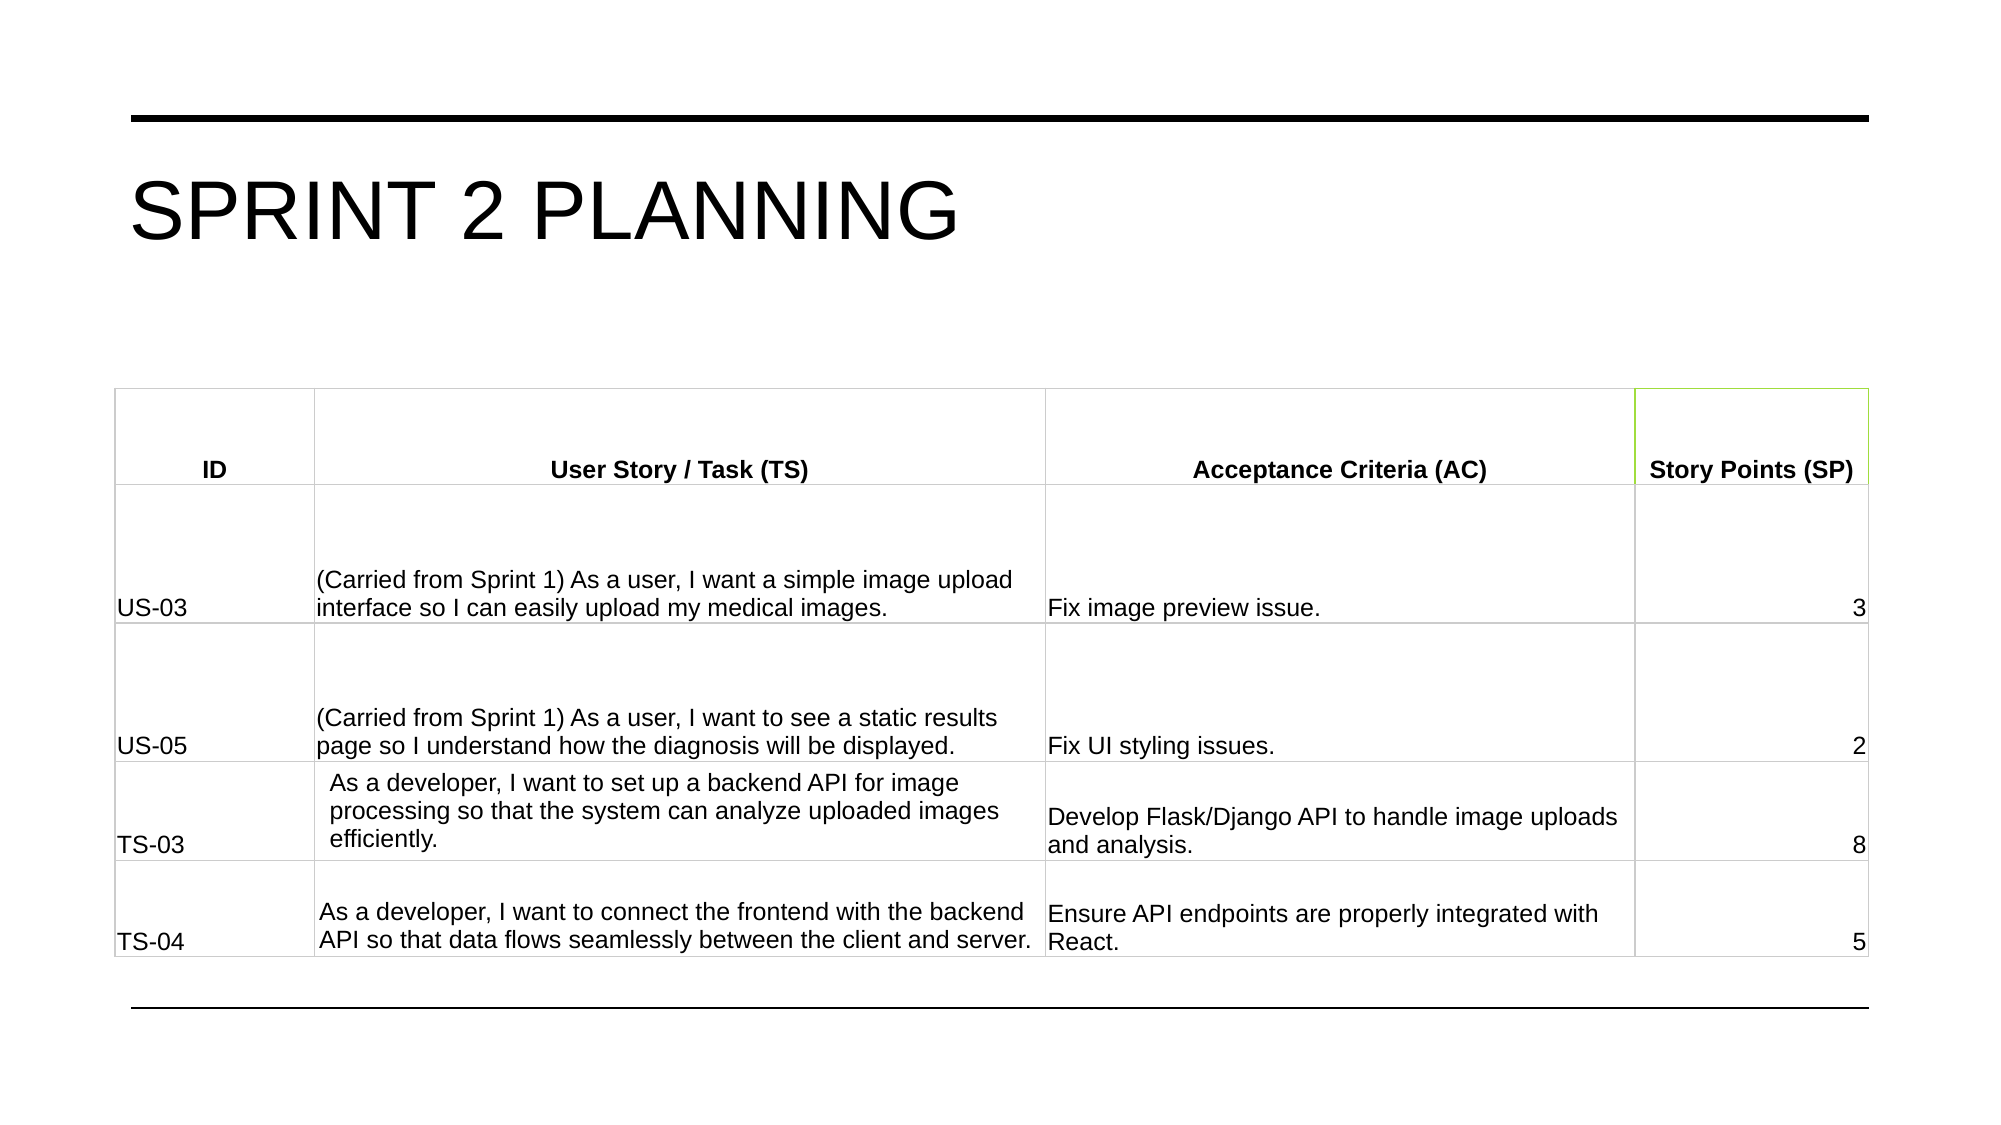

# Sprint 2 planning
| ID | User Story / Task (TS) | Acceptance Criteria (AC) | Story Points (SP) |
| --- | --- | --- | --- |
| US-03 | (Carried from Sprint 1) As a user, I want a simple image upload interface so I can easily upload my medical images. | Fix image preview issue. | 3 |
| US-05 | (Carried from Sprint 1) As a user, I want to see a static results page so I understand how the diagnosis will be displayed. | Fix UI styling issues. | 2 |
| TS-03 | As a developer, I want to set up a backend API for image processing so that the system can analyze uploaded images efficiently. | Develop Flask/Django API to handle image uploads and analysis. | 8 |
| TS-04 | As a developer, I want to connect the frontend with the backend API so that data flows seamlessly between the client and server. | Ensure API endpoints are properly integrated with React. | 5 |